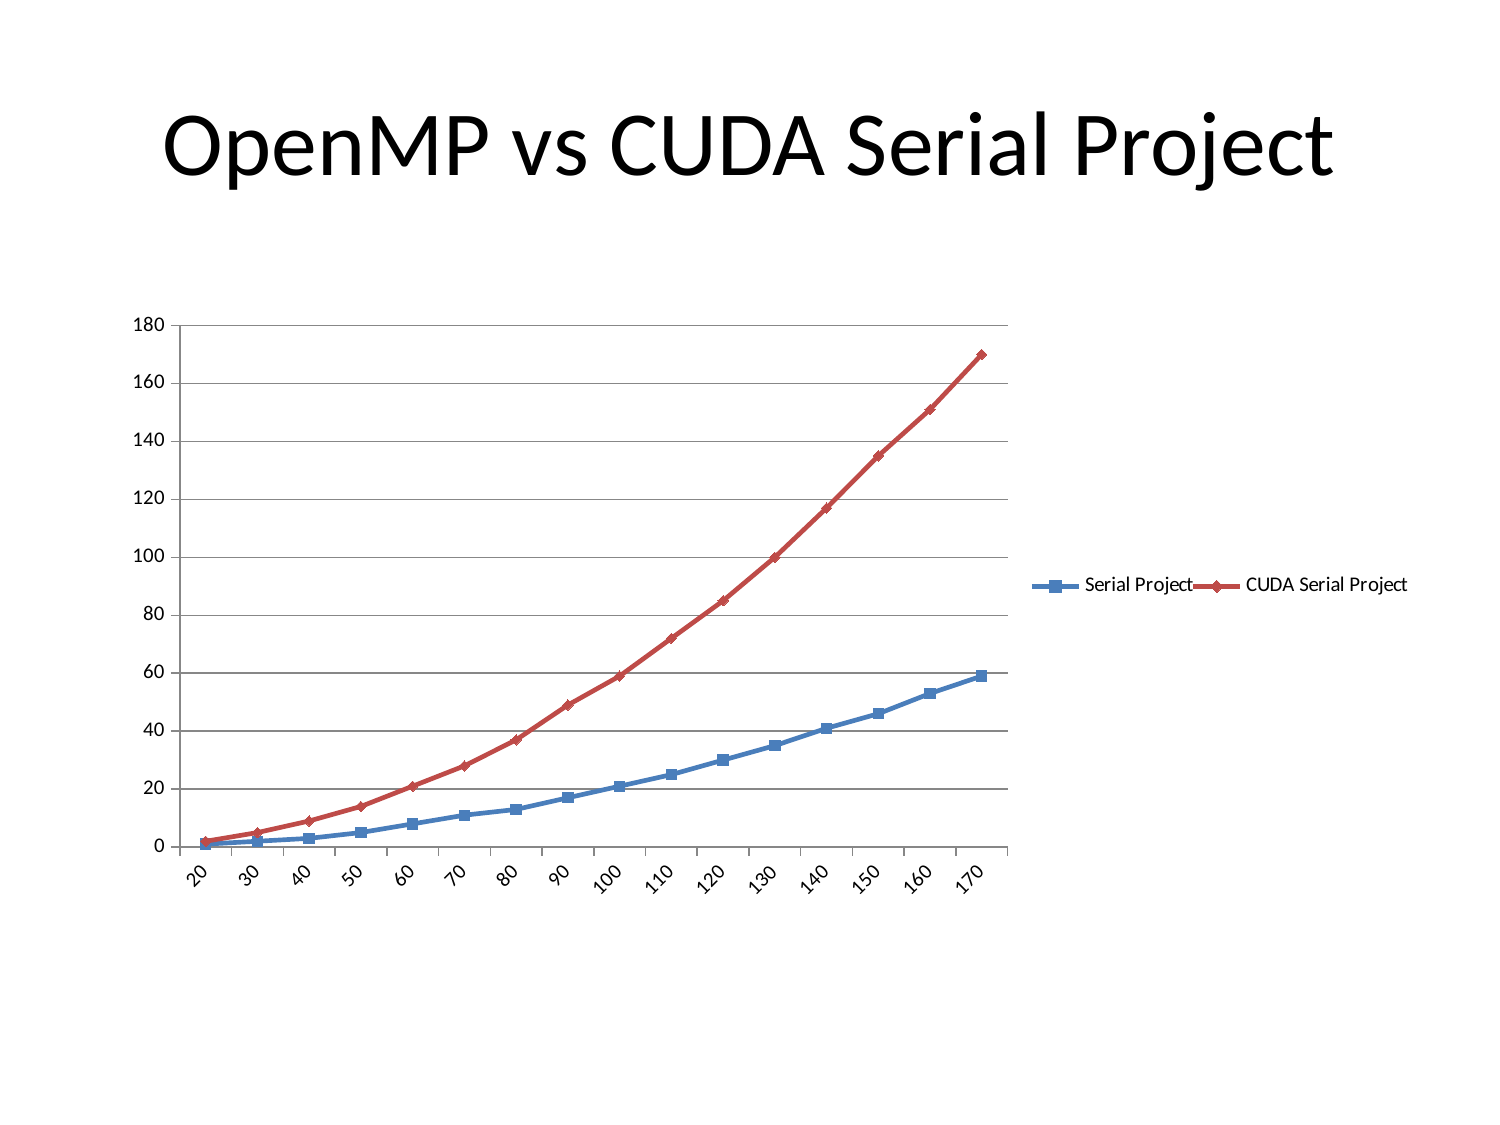

# OpenMP vs CUDA Serial Project

### Chart

| Category |  |  |
|---|---|---|
| 20 | 1.0 | 2.0 |
| 30 | 2.0 | 5.0 |
| 40 | 3.0 | 9.0 |
| 50 | 5.0 | 14.0 |
| 60 | 8.0 | 21.0 |
| 70 | 11.0 | 28.0 |
| 80 | 13.0 | 37.0 |
| 90 | 17.0 | 49.0 |
| 100 | 21.0 | 59.0 |
| 110 | 25.0 | 72.0 |
| 120 | 30.0 | 85.0 |
| 130 | 35.0 | 100.0 |
| 140 | 41.0 | 117.0 |
| 150 | 46.0 | 135.0 |
| 160 | 53.0 | 151.0 |
| 170 | 59.0 | 170.0 |